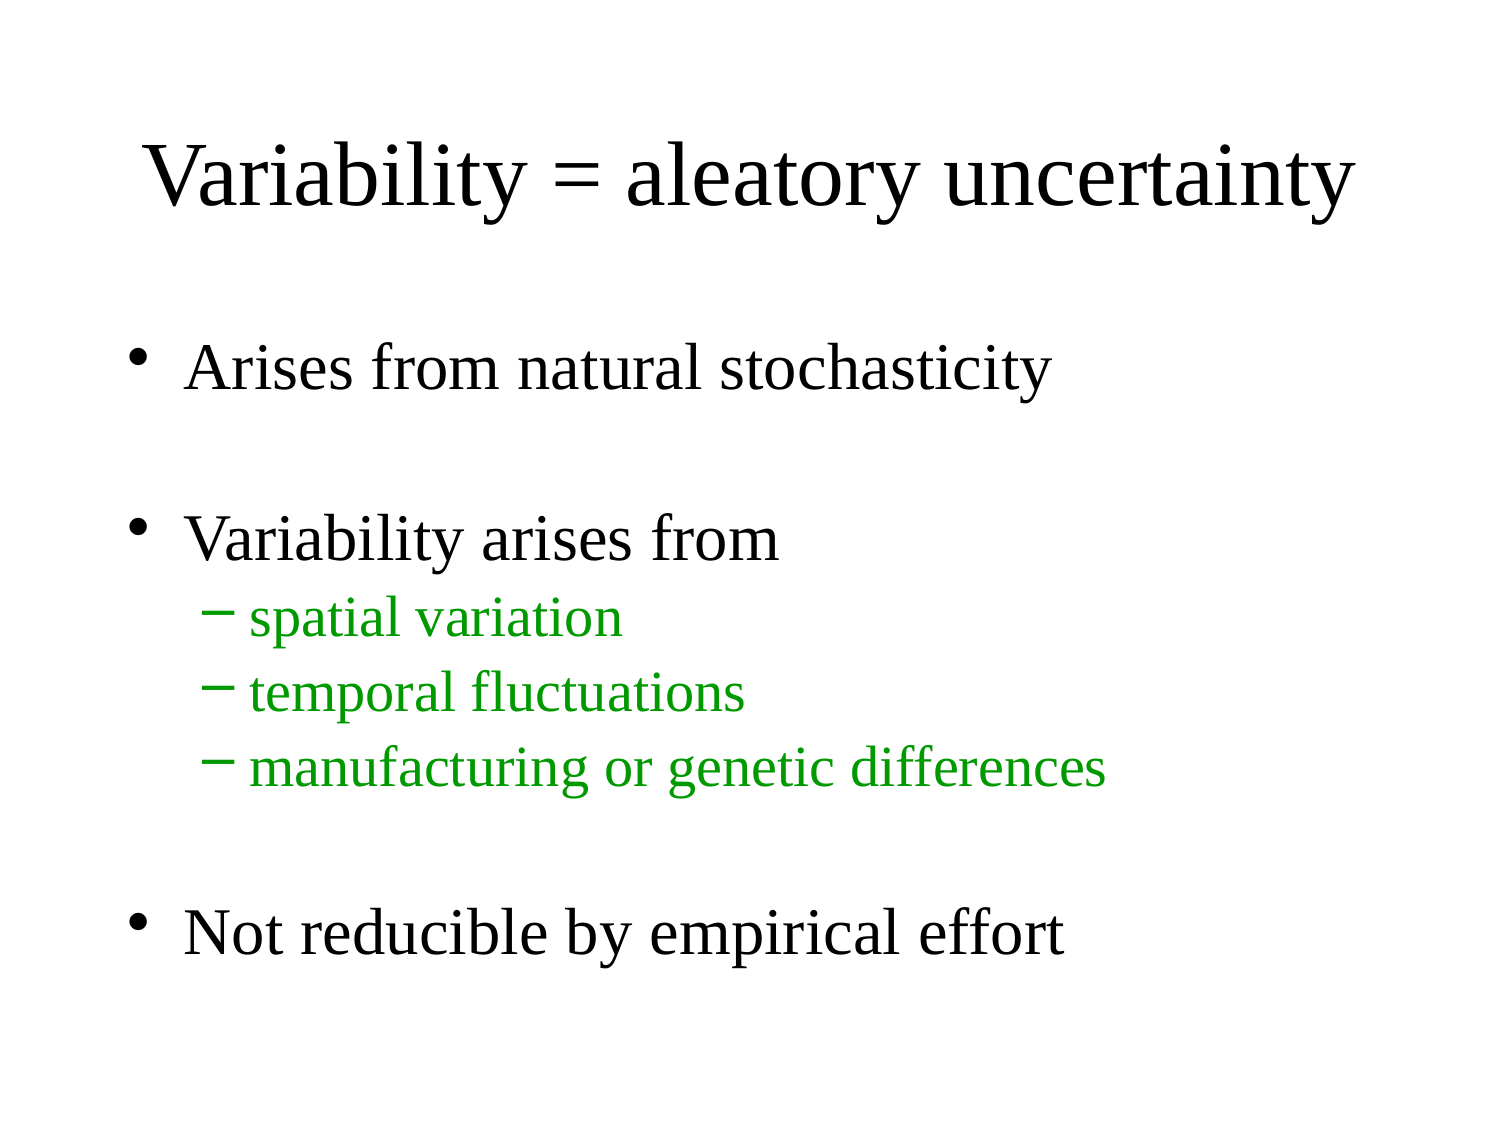

# Variability = aleatory uncertainty
Arises from natural stochasticity

Variability arises from
spatial variation
temporal fluctuations
manufacturing or genetic differences

Not reducible by empirical effort